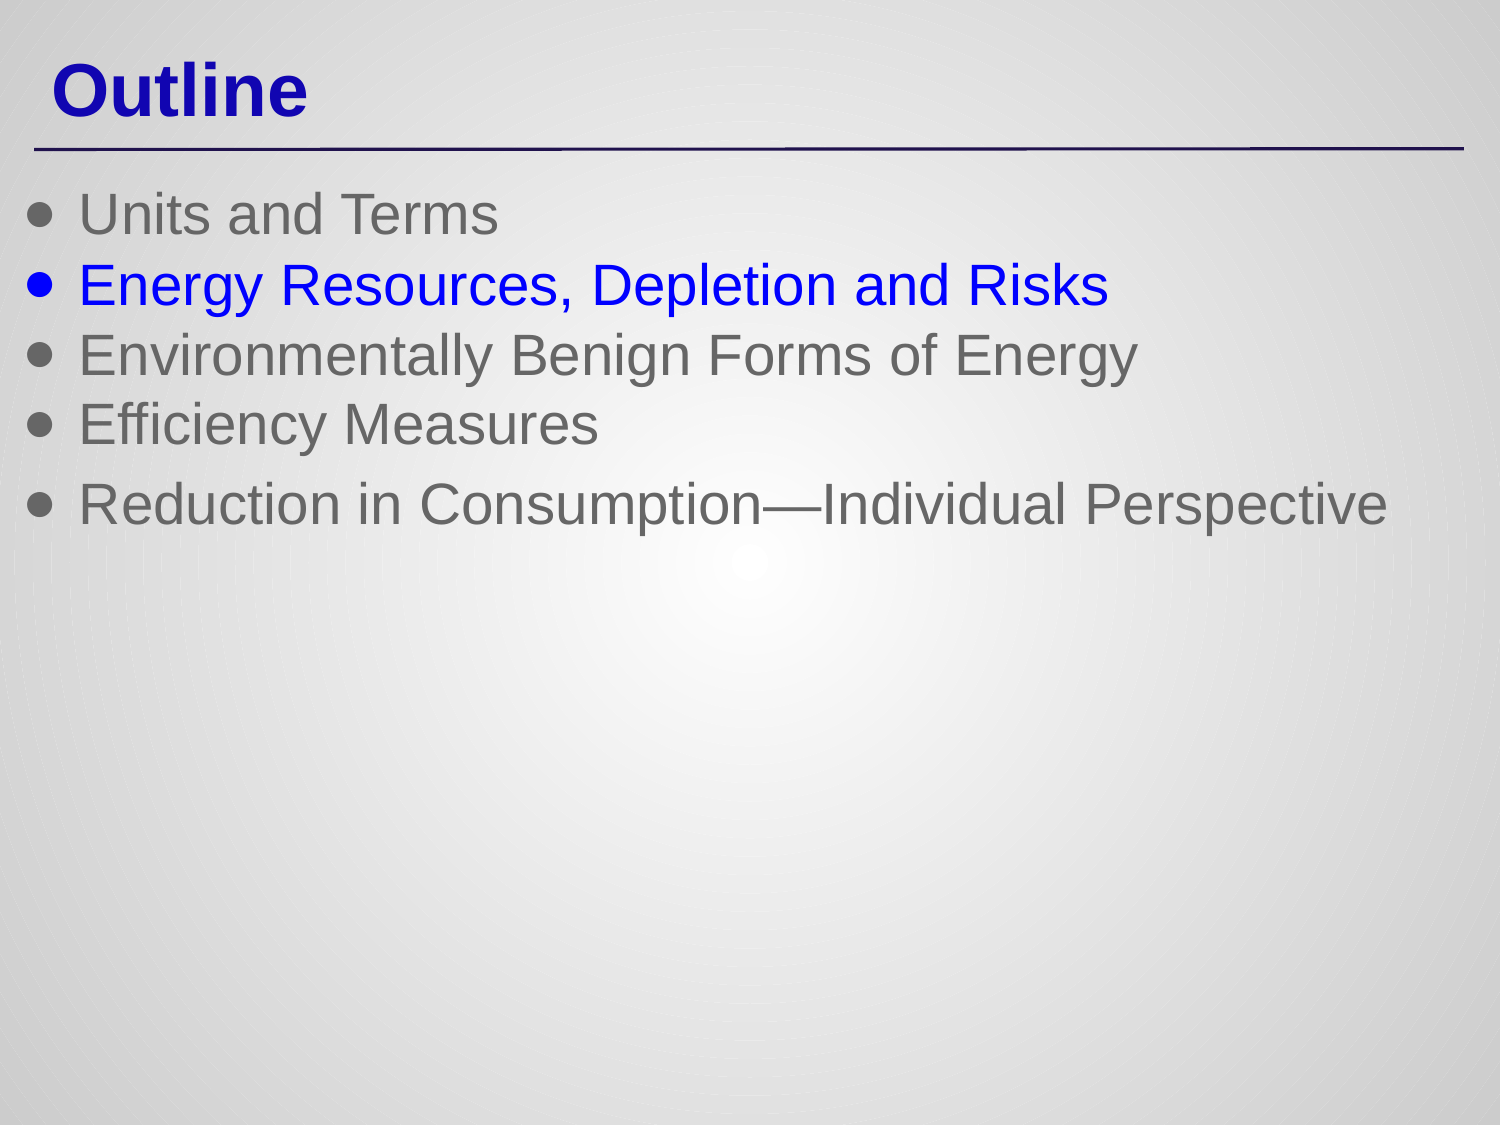

# Outline
Units and Terms
Energy Resources, Depletion and Risks
Environmentally Benign Forms of Energy
Efficiency Measures
Reduction in Consumption—Individual Perspective